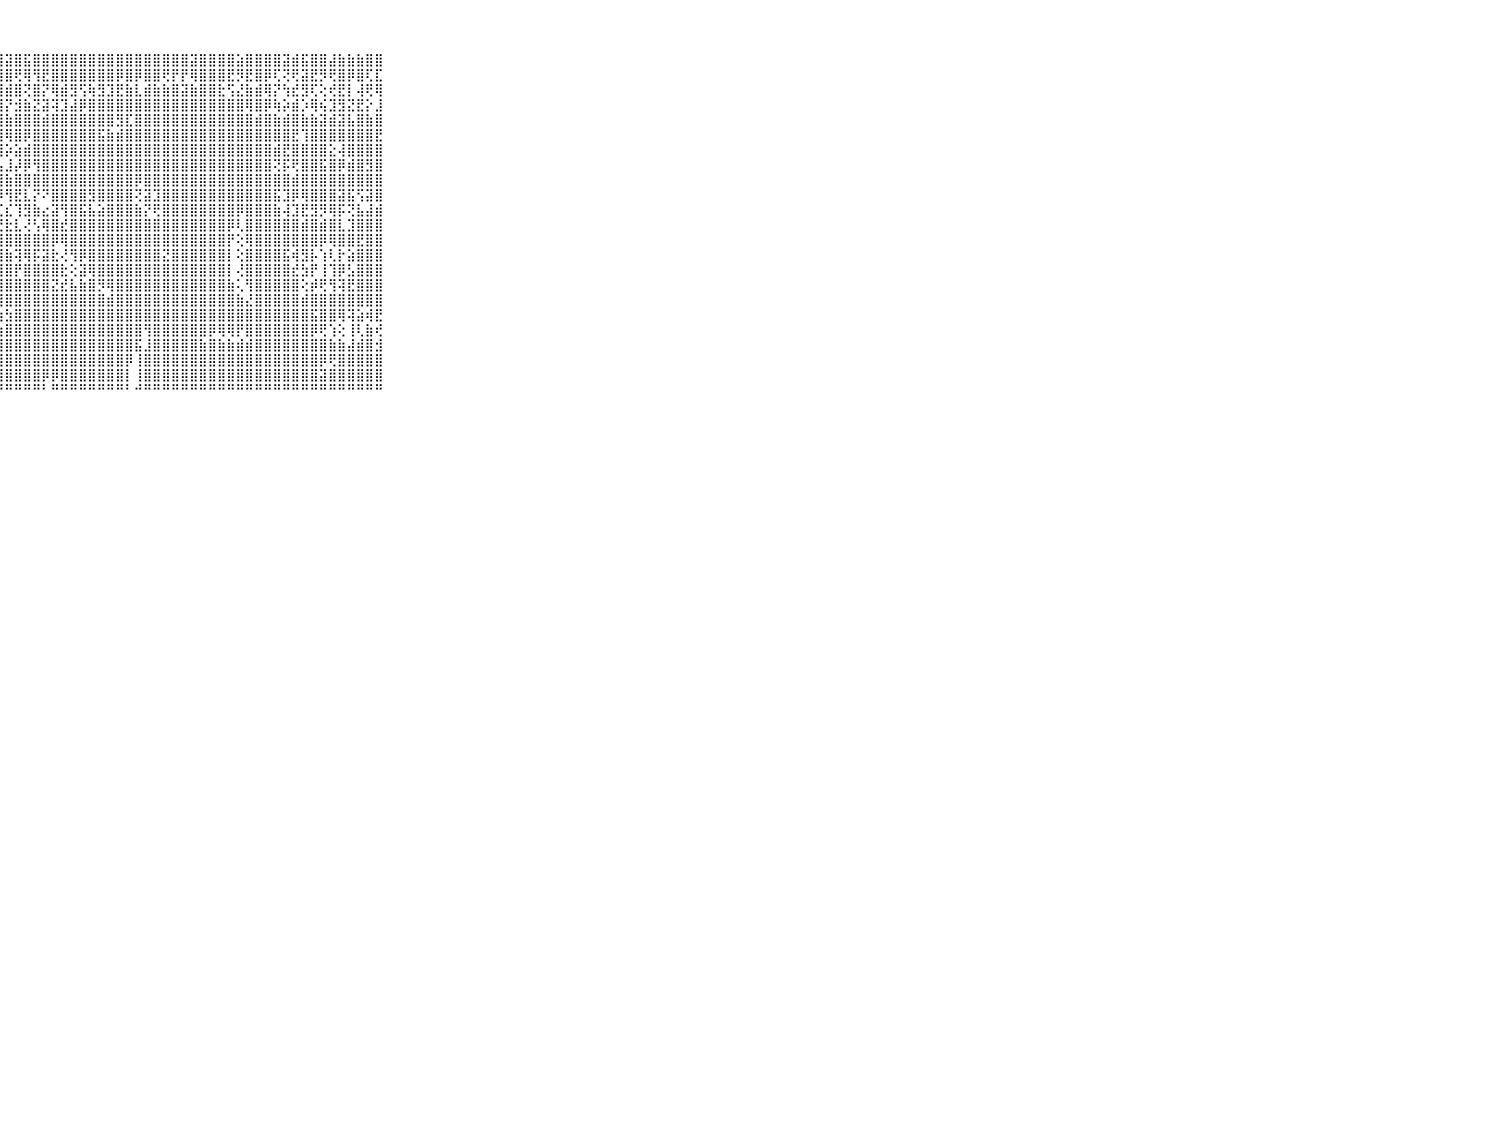

⠀⠀⠀⠀⠀⠀⠀⠀⠀⠀⠀⢸⣿⣿⣵⣿⣿⣿⣿⣿⣿⣿⣿⣿⣿⣿⣧⣿⣽⣿⣯⣿⣿⣿⣿⣿⣿⣿⣿⣿⣿⣿⣿⣿⣿⣿⣿⣿⣽⣿⣿⣿⣿⣵⣿⣿⣿⣿⣽⣾⣯⣿⣿⣼⣷⣷⣷⣿⣿⠀⠀⠀⠀⠀⠀⠀⠀⠀⠀⠀⠀
⠀⠀⠀⠀⠀⠀⠀⠀⠀⠀⠀⢸⢿⢿⣿⣿⡿⣿⡿⣿⣿⡿⣿⣿⣿⣿⡿⣿⣿⢟⢿⢻⣟⣿⣿⣿⣿⣿⣿⣿⡿⣿⡿⣿⣿⢟⡟⡟⢿⣿⣿⣿⣟⡻⣟⣿⡿⢏⢝⢟⣽⣟⡻⢟⣿⡿⣿⢏⣏⠀⠀⠀⠀⠀⠀⠀⠀⠀⠀⠀⠀
⠀⠀⠀⠀⠀⠀⠀⠀⠀⠀⠀⢠⣅⢰⣿⣿⣼⣿⣱⣿⣿⣿⣿⣿⣿⣿⣿⣿⣾⣿⢝⣿⡝⢿⣾⣻⢫⢷⣻⣹⣟⣷⣇⣾⣷⣷⣿⣽⣷⣿⣿⣗⢫⣜⣷⣾⢿⡝⢳⣞⣻⢏⢕⢞⣟⡇⢼⢟⢿⠀⠀⠀⠀⠀⠀⠀⠀⠀⠀⠀⠀
⠀⠀⠀⠀⠀⠀⠀⠀⠀⠀⠀⢸⣿⣿⣟⡟⣿⢼⢇⢼⣿⣽⣿⣾⢿⣿⣿⣿⡝⣺⣷⣝⣽⢽⣹⣼⡿⣿⣿⣿⣿⣿⣿⣿⣿⣿⣿⣿⣿⣿⣿⣿⣿⣿⢿⣿⡿⢷⡵⣾⡱⢿⢮⣹⣻⣝⣟⡕⣸⠀⠀⠀⠀⠀⠀⠀⠀⠀⠀⠀⠀
⠀⠀⠀⠀⠀⠀⠀⠀⠀⠀⠀⢸⣿⣿⣿⣿⣾⣷⣿⣵⣿⣾⣾⣿⣿⣿⣿⣿⣷⣿⣿⣿⣾⣿⣿⣿⣿⣿⣿⣿⣻⣏⣿⣿⣿⣿⣿⣿⣿⣿⣿⣿⣿⣿⣿⣾⣿⣷⣾⣿⣷⣷⣽⣾⣽⣧⣿⣷⣿⠀⠀⠀⠀⠀⠀⠀⠀⠀⠀⠀⠀
⠀⠀⠀⠀⠀⠀⠀⠀⠀⠀⠀⢈⢯⣻⣿⢏⣸⡿⣿⣿⣿⣿⣟⡿⢟⣺⣿⣽⢿⣿⡿⣿⣿⣿⣿⣿⣿⣿⣯⣷⣾⣿⣿⣿⣿⣿⣿⣿⣿⣿⣿⣿⣿⣿⣿⣿⣿⣿⣿⣟⢹⣿⣿⣿⣿⣿⣿⣿⣟⠀⠀⠀⠀⠀⠀⠀⠀⠀⠀⠀⠀
⠀⠀⠀⠀⠀⠀⠀⠀⠀⠀⠀⢰⣶⣿⣿⣿⣟⣿⣿⢻⣿⣿⣯⣣⡮⢎⢝⣿⡵⣵⣾⣿⣿⣿⣿⣿⣿⣿⣿⣿⣿⣿⣿⣿⣿⣿⣿⣿⣿⣿⣿⣿⣿⣿⣿⣿⣿⣾⣟⣿⣿⣿⣿⣕⢼⣿⣿⣿⣿⠀⠀⠀⠀⠀⠀⠀⠀⠀⠀⠀⠀
⠀⠀⠀⠀⠀⠀⠀⠀⠀⠀⠀⢱⡷⢹⣧⣿⣿⣿⣼⣿⣿⣿⣿⣸⣯⣣⣼⣧⣸⡼⡿⢻⣿⣿⣿⣿⣿⣿⣿⣿⣿⣿⣿⣿⣿⣿⣿⣿⣿⣿⣿⣿⣿⣿⣿⣿⣿⢝⡯⢟⣿⣿⣯⣿⡿⣾⣿⣻⣿⠀⠀⠀⠀⠀⠀⠀⠀⠀⠀⠀⠀
⠀⠀⠀⠀⠀⠀⠀⠀⠀⠀⠀⢸⣿⣾⣿⣿⣿⣿⣾⣿⣿⣿⣿⣿⣿⣿⣿⣿⣷⣿⣿⣿⣿⣿⣿⣿⣿⣿⣿⣿⣿⣿⡿⣿⣿⣿⣿⣿⣿⣿⣿⣿⣿⣿⣿⣿⣿⣿⣿⣾⣿⣿⣿⣿⣿⣿⣿⣿⣿⠀⠀⠀⠀⠀⠀⠀⠀⠀⠀⠀⠀
⠀⠀⠀⠀⠀⠀⠀⠀⠀⠀⠀⢸⣿⣿⣯⣿⣿⢿⣿⣿⣿⣿⢟⣿⢻⣿⢻⡿⢻⣟⣇⡝⠝⣿⣿⣿⣿⣻⣿⣿⣿⣿⢝⣽⣹⣿⣿⣿⣿⣿⣿⣿⣿⣿⣿⣿⣿⣯⣹⡿⢿⣿⣿⣿⣽⣯⢫⣽⣿⠀⠀⠀⠀⠀⠀⠀⠀⠀⠀⠀⠀
⠀⠀⠀⠀⠀⠀⠀⠀⠀⠀⠀⢸⣿⣿⣿⣿⣿⣿⣻⣾⣿⣿⣹⣽⣿⣿⢞⣎⣎⢹⣻⣷⣔⣽⢻⣿⣯⣧⣵⣿⣿⣿⣷⡝⢟⣿⣿⣿⣿⣿⣿⣿⣿⡿⣿⣿⣿⣷⢼⣹⣟⣻⡻⢿⡯⢝⣧⣼⣾⠀⠀⠀⠀⠀⠀⠀⠀⠀⠀⠀⠀
⠀⠀⠀⠀⠀⠀⠀⠀⠀⠀⠀⢸⣽⣿⣿⣿⣿⣿⣿⣿⣿⣿⣿⡟⣽⣿⣧⣜⣗⣇⢜⢣⢿⣿⣞⣿⣿⣿⣿⣿⣿⣿⣿⣿⣿⣿⣿⣿⣿⣿⣿⣿⡿⢇⣿⣿⣿⣿⣿⣿⣾⣿⣾⣿⣇⣹⣿⣿⣿⠀⠀⠀⠀⠀⠀⠀⠀⠀⠀⠀⠀
⠀⠀⠀⠀⠀⠀⠀⠀⠀⠀⠀⢸⣿⣿⣿⣿⣿⣿⣿⣿⣿⣿⣿⣿⣿⣿⣿⣿⣿⣿⣿⣿⣿⡿⢿⣿⣿⣿⣿⣿⣿⣿⣿⣿⣿⣿⣿⣿⣿⣿⣿⣿⡟⢕⢿⣿⣿⣿⣿⣿⣿⣿⡿⢿⣿⣿⣟⣿⣿⠀⠀⠀⠀⠀⠀⠀⠀⠀⠀⠀⠀
⠀⠀⠀⠀⠀⠀⠀⠀⠀⠀⠀⠑⢯⣿⡿⣞⣹⣿⣿⣿⣿⣿⣿⣿⣿⣿⣿⢿⣷⢽⢿⡯⣽⣗⢜⢻⡿⣿⣿⣿⣿⣿⣿⣿⣿⣝⣿⣿⣿⣿⣿⣿⡇⢕⣿⣿⣿⣿⣯⢾⣻⡧⢱⢇⡗⣵⣿⣿⣿⠀⠀⠀⠀⠀⠀⠀⠀⠀⠀⠀⠀
⠀⠀⠀⠀⠀⠀⠀⠀⠀⠀⠀⠀⢱⢇⢕⢎⣹⡇⣽⣿⣿⣿⣿⣿⣿⣿⣷⣿⣿⡟⣿⣿⣿⣿⣗⢕⣽⢿⣿⣿⣿⣿⣿⣿⣿⣿⣿⣿⣿⣿⣿⣿⡇⢜⣿⣿⣿⣿⣿⣞⣳⡟⢸⢹⡿⣣⣿⣿⣿⠀⠀⠀⠀⠀⠀⠀⠀⠀⠀⠀⠀
⠀⠀⠀⠀⠀⠀⠀⠀⠀⠀⠀⢀⡕⢇⢕⢕⢹⢝⢿⣿⣿⣿⣿⣿⣿⣿⣿⣿⣿⣿⣿⣿⣿⣝⣞⣧⣷⣿⡻⢿⣿⣿⣿⣿⣿⣿⣿⣿⣿⣿⣿⣿⣷⢅⢻⣿⣿⣿⣿⣿⢕⡾⢟⢻⢽⣟⣿⣿⣿⠀⠀⠀⠀⠀⠀⠀⠀⠀⠀⠀⠀
⠀⠀⠀⠀⠀⠀⠀⠀⠀⠀⠀⠘⢕⢕⢕⢜⢕⢕⢵⣿⣿⡿⣿⣿⣿⣿⣿⣿⣿⣿⣿⣿⣿⣿⣿⣿⣿⣿⣿⣾⣿⣿⣿⣿⣿⣿⣿⣿⣿⣿⣿⣿⣿⣷⣜⣿⣿⣿⣿⣿⣾⣿⣿⣿⣿⣿⣿⣿⣿⠀⠀⠀⠀⠀⠀⠀⠀⠀⠀⠀⠀
⠀⠀⠀⠀⠀⠀⠀⠀⠀⠀⠀⠀⢕⢁⢕⢕⢑⢑⢕⡸⣷⢝⢝⣿⢹⣿⡟⢱⣳⣿⣿⣿⣿⣿⣿⣿⣿⣿⣿⣿⣿⣿⣿⣿⣿⣿⣿⣿⣿⣿⣿⣿⣿⣿⣿⣿⣿⣿⣿⣿⣿⣯⣿⣿⢿⢽⣵⢾⣟⠀⠀⠀⠀⠀⠀⠀⠀⠀⠀⠀⠀
⠀⠀⠀⠀⠀⠀⠀⠀⠀⠀⠀⠀⢕⢕⢕⢕⢕⡕⢁⢝⢷⢇⢕⢽⡱⢟⢣⣵⣿⣿⣿⣿⣿⣿⣿⣿⣿⣿⣿⣿⣿⣿⣿⢻⣿⣿⣿⣿⣿⣿⡿⢿⢿⡟⣿⣿⣿⣿⣿⣿⣿⡿⢟⢱⢕⢸⢇⣷⢞⠀⠀⠀⠀⠀⠀⠀⠀⠀⠀⠀⠀
⠀⠀⠀⠀⠀⠀⠀⠀⠀⠀⠀⠀⠑⢕⢕⢕⢕⢕⢇⣜⢜⢕⢜⢕⢕⣸⣿⣿⣿⣿⣿⣿⣿⣿⣿⣿⣿⣿⣿⣿⣿⣿⣯⣸⣿⣿⣿⣿⣿⣷⣿⣷⣷⣾⣾⣿⣿⣿⣿⣿⣿⣿⣿⣷⣷⣼⣾⣿⣺⠀⠀⠀⠀⠀⠀⠀⠀⠀⠀⠀⠀
⠀⠀⠀⠀⠀⠀⠀⠀⠀⠀⠀⠀⢄⢄⢕⢕⢕⢕⢜⢝⢕⢕⢕⢕⢕⢸⣿⣿⣿⣿⣿⣿⣿⣿⣿⣿⣿⣿⣿⣿⣿⡿⢸⣿⣿⣿⣿⣿⣿⣿⣿⣿⣿⣿⣿⣿⣿⣿⣿⣿⣿⣿⡿⢟⣿⣿⣿⣿⣿⠀⠀⠀⠀⠀⠀⠀⠀⠀⠀⠀⠀
⠀⠀⠀⠀⠀⠀⠀⠀⠀⠀⠀⠀⠁⠀⢀⢄⢕⢕⢕⢕⢕⢕⢕⢕⣕⣼⣿⣿⣿⣿⣿⣿⡿⡿⣿⣿⣿⣿⣿⣿⣿⡇⢸⣿⣿⣿⣿⣿⣿⣿⣿⣿⣿⣿⣿⣿⣿⣿⣿⣿⣿⣿⣽⣿⣿⣿⣿⣿⣿⠀⠀⠀⠀⠀⠀⠀⠀⠀⠀⠀⠀
⠀⠀⠀⠀⠀⠀⠀⠀⠀⠀⠀⠀⠀⠐⠑⠑⠑⠑⠑⠑⠑⠑⠑⠘⠛⠛⠛⠛⠛⠛⠛⠛⠃⠛⠛⠛⠛⠛⠛⠛⠛⠃⠚⠛⠛⠛⠛⠛⠛⠛⠛⠛⠛⠛⠛⠛⠛⠛⠛⠛⠛⠛⠛⠛⠛⠛⠛⠛⠛⠀⠀⠀⠀⠀⠀⠀⠀⠀⠀⠀⠀